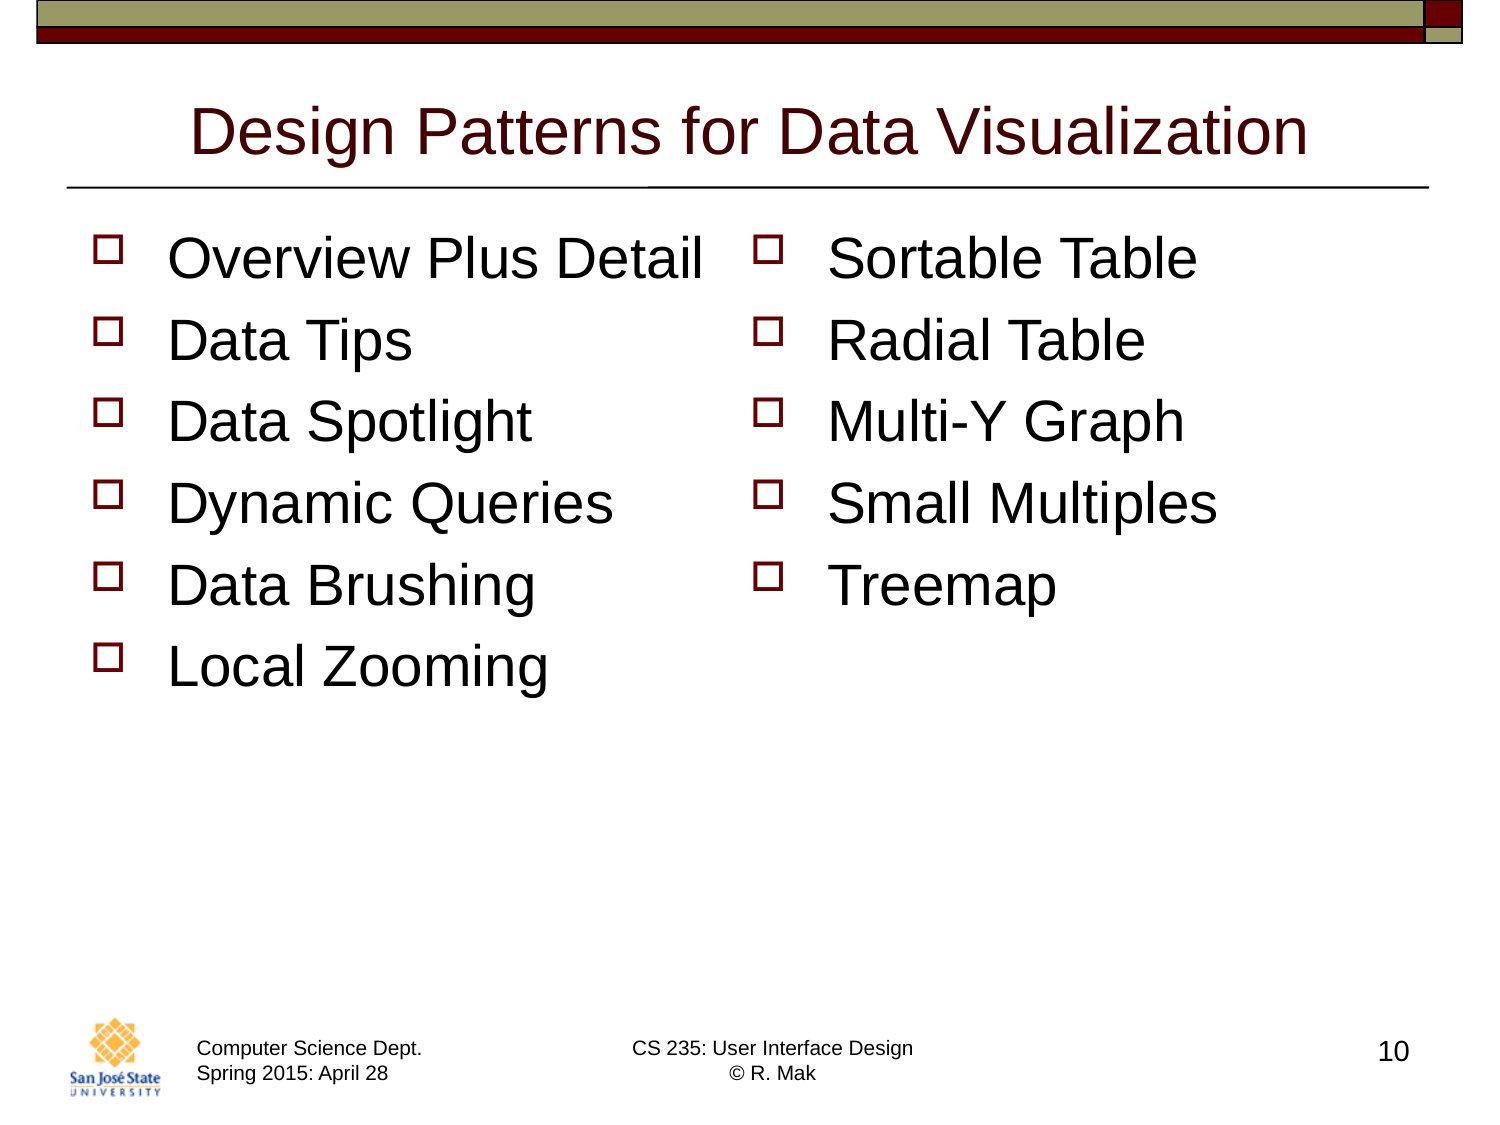

# Design Patterns for Data Visualization
Overview Plus Detail
Data Tips
Data Spotlight
Dynamic Queries
Data Brushing
Local Zooming
Sortable Table
Radial Table
Multi-Y Graph
Small Multiples
Treemap
10